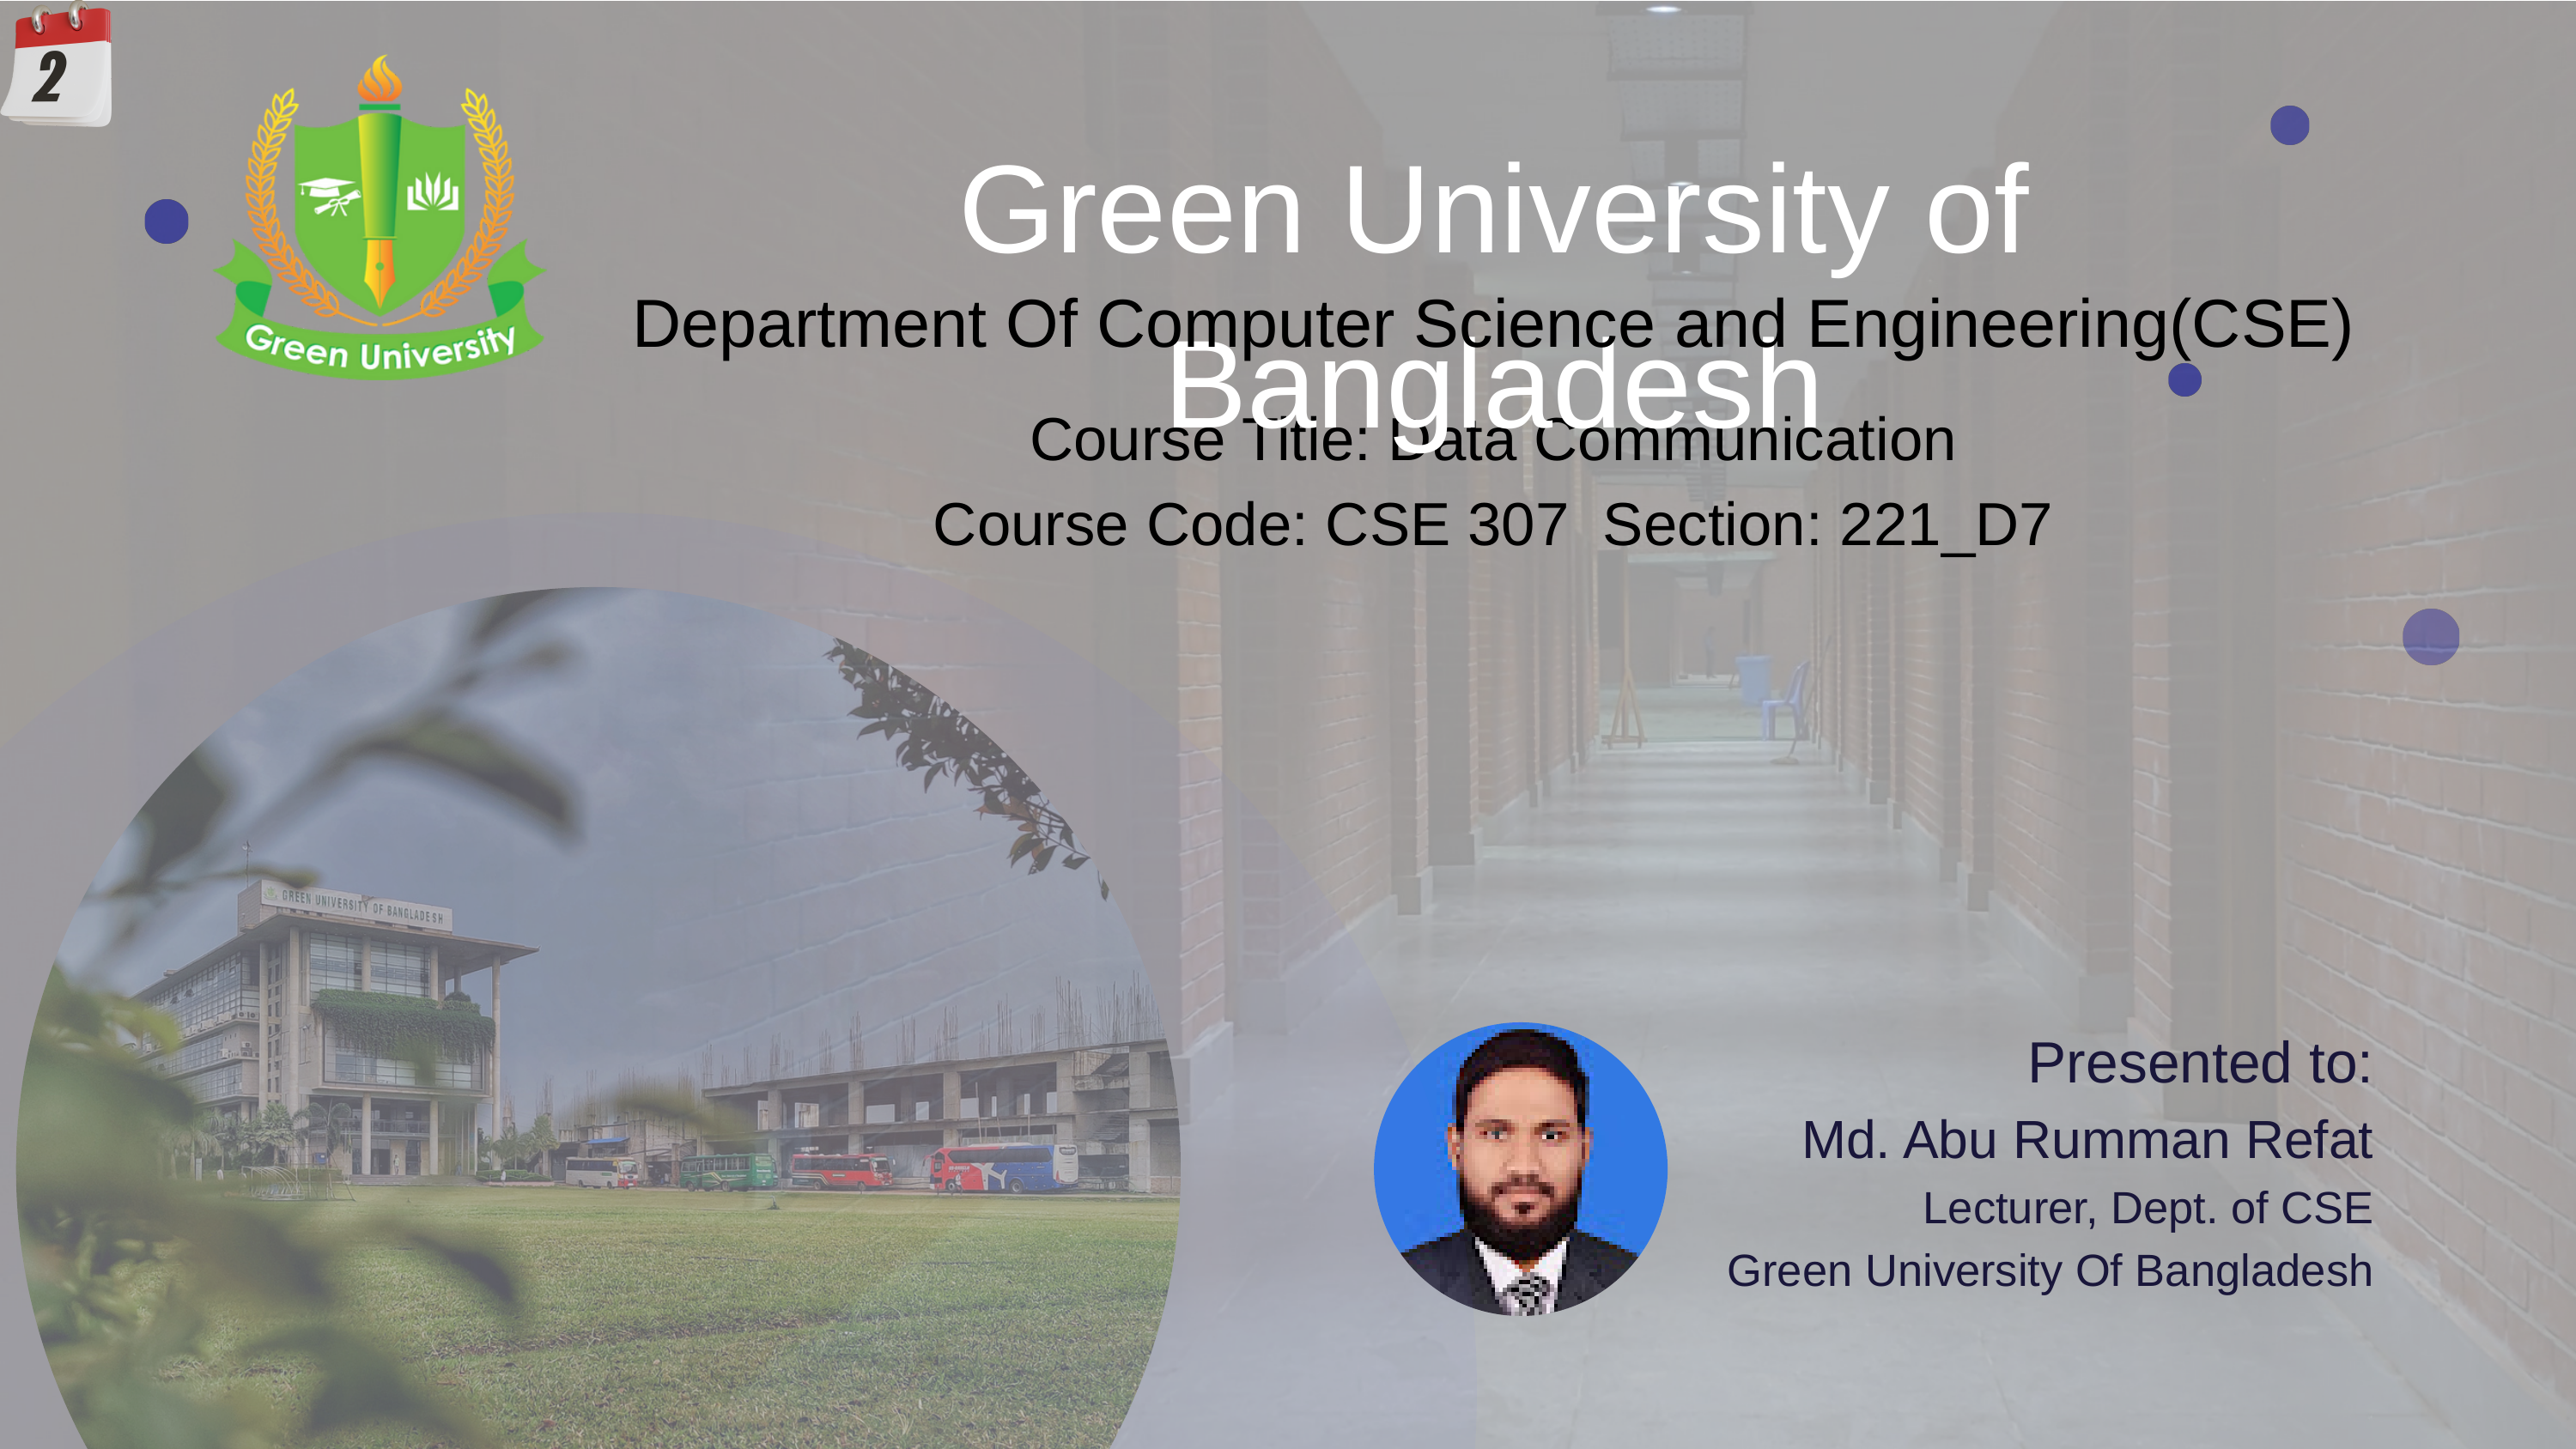

Green University of Bangladesh

Department Of Computer Science and Engineering(CSE)

Course Title: Data Communication
Course Code: CSE 307  Section: 221_D7

Presented to:
Md. Abu Rumman Refat
Lecturer, Dept. of CSE
Green University Of Bangladesh